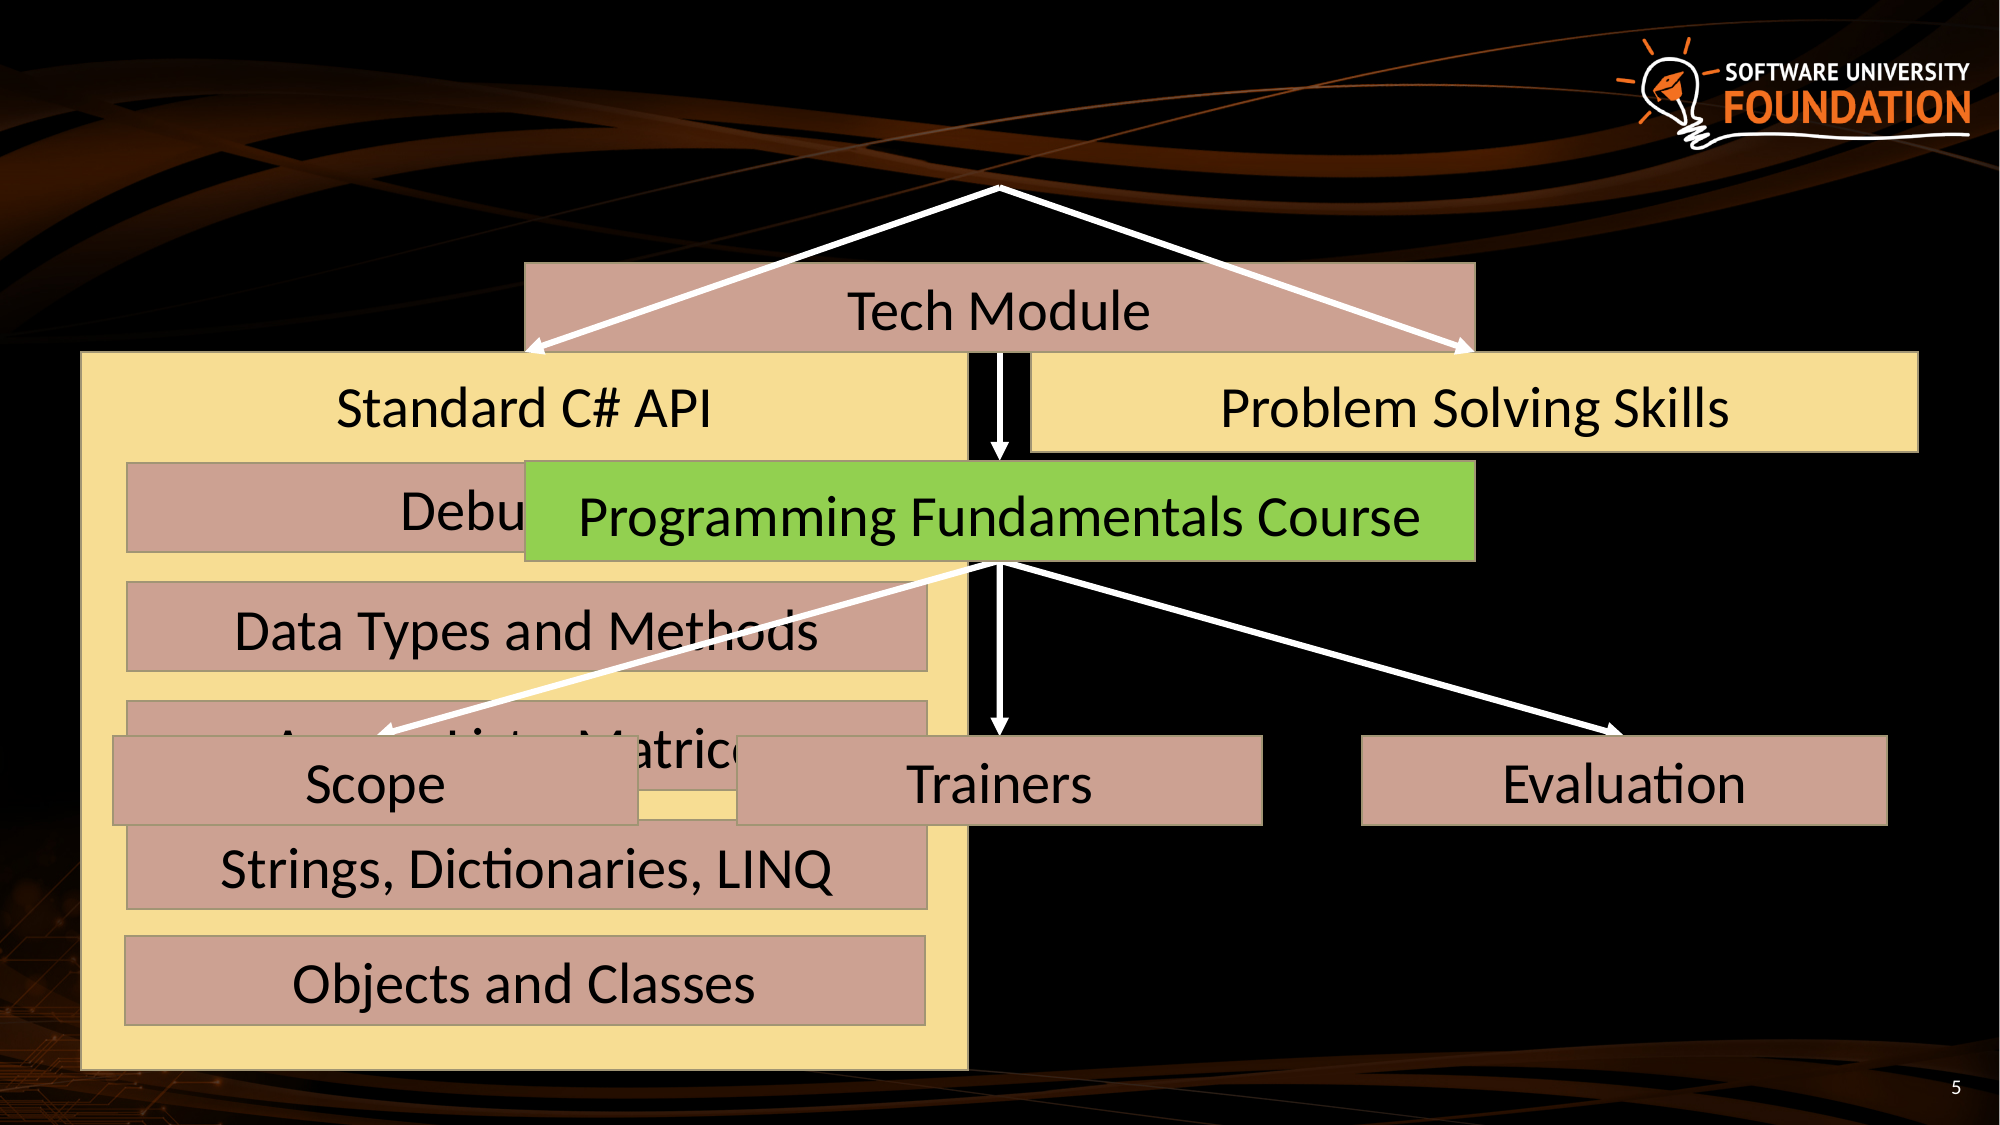

Tech Module
Standard C# API
Problem Solving Skills
Programming Fundamentals Course
Debugging
Data Types and Methods
Arrays, Lists, Matrices
Scope
Trainers
Evaluation
Strings, Dictionaries, LINQ
Objects and Classes
5